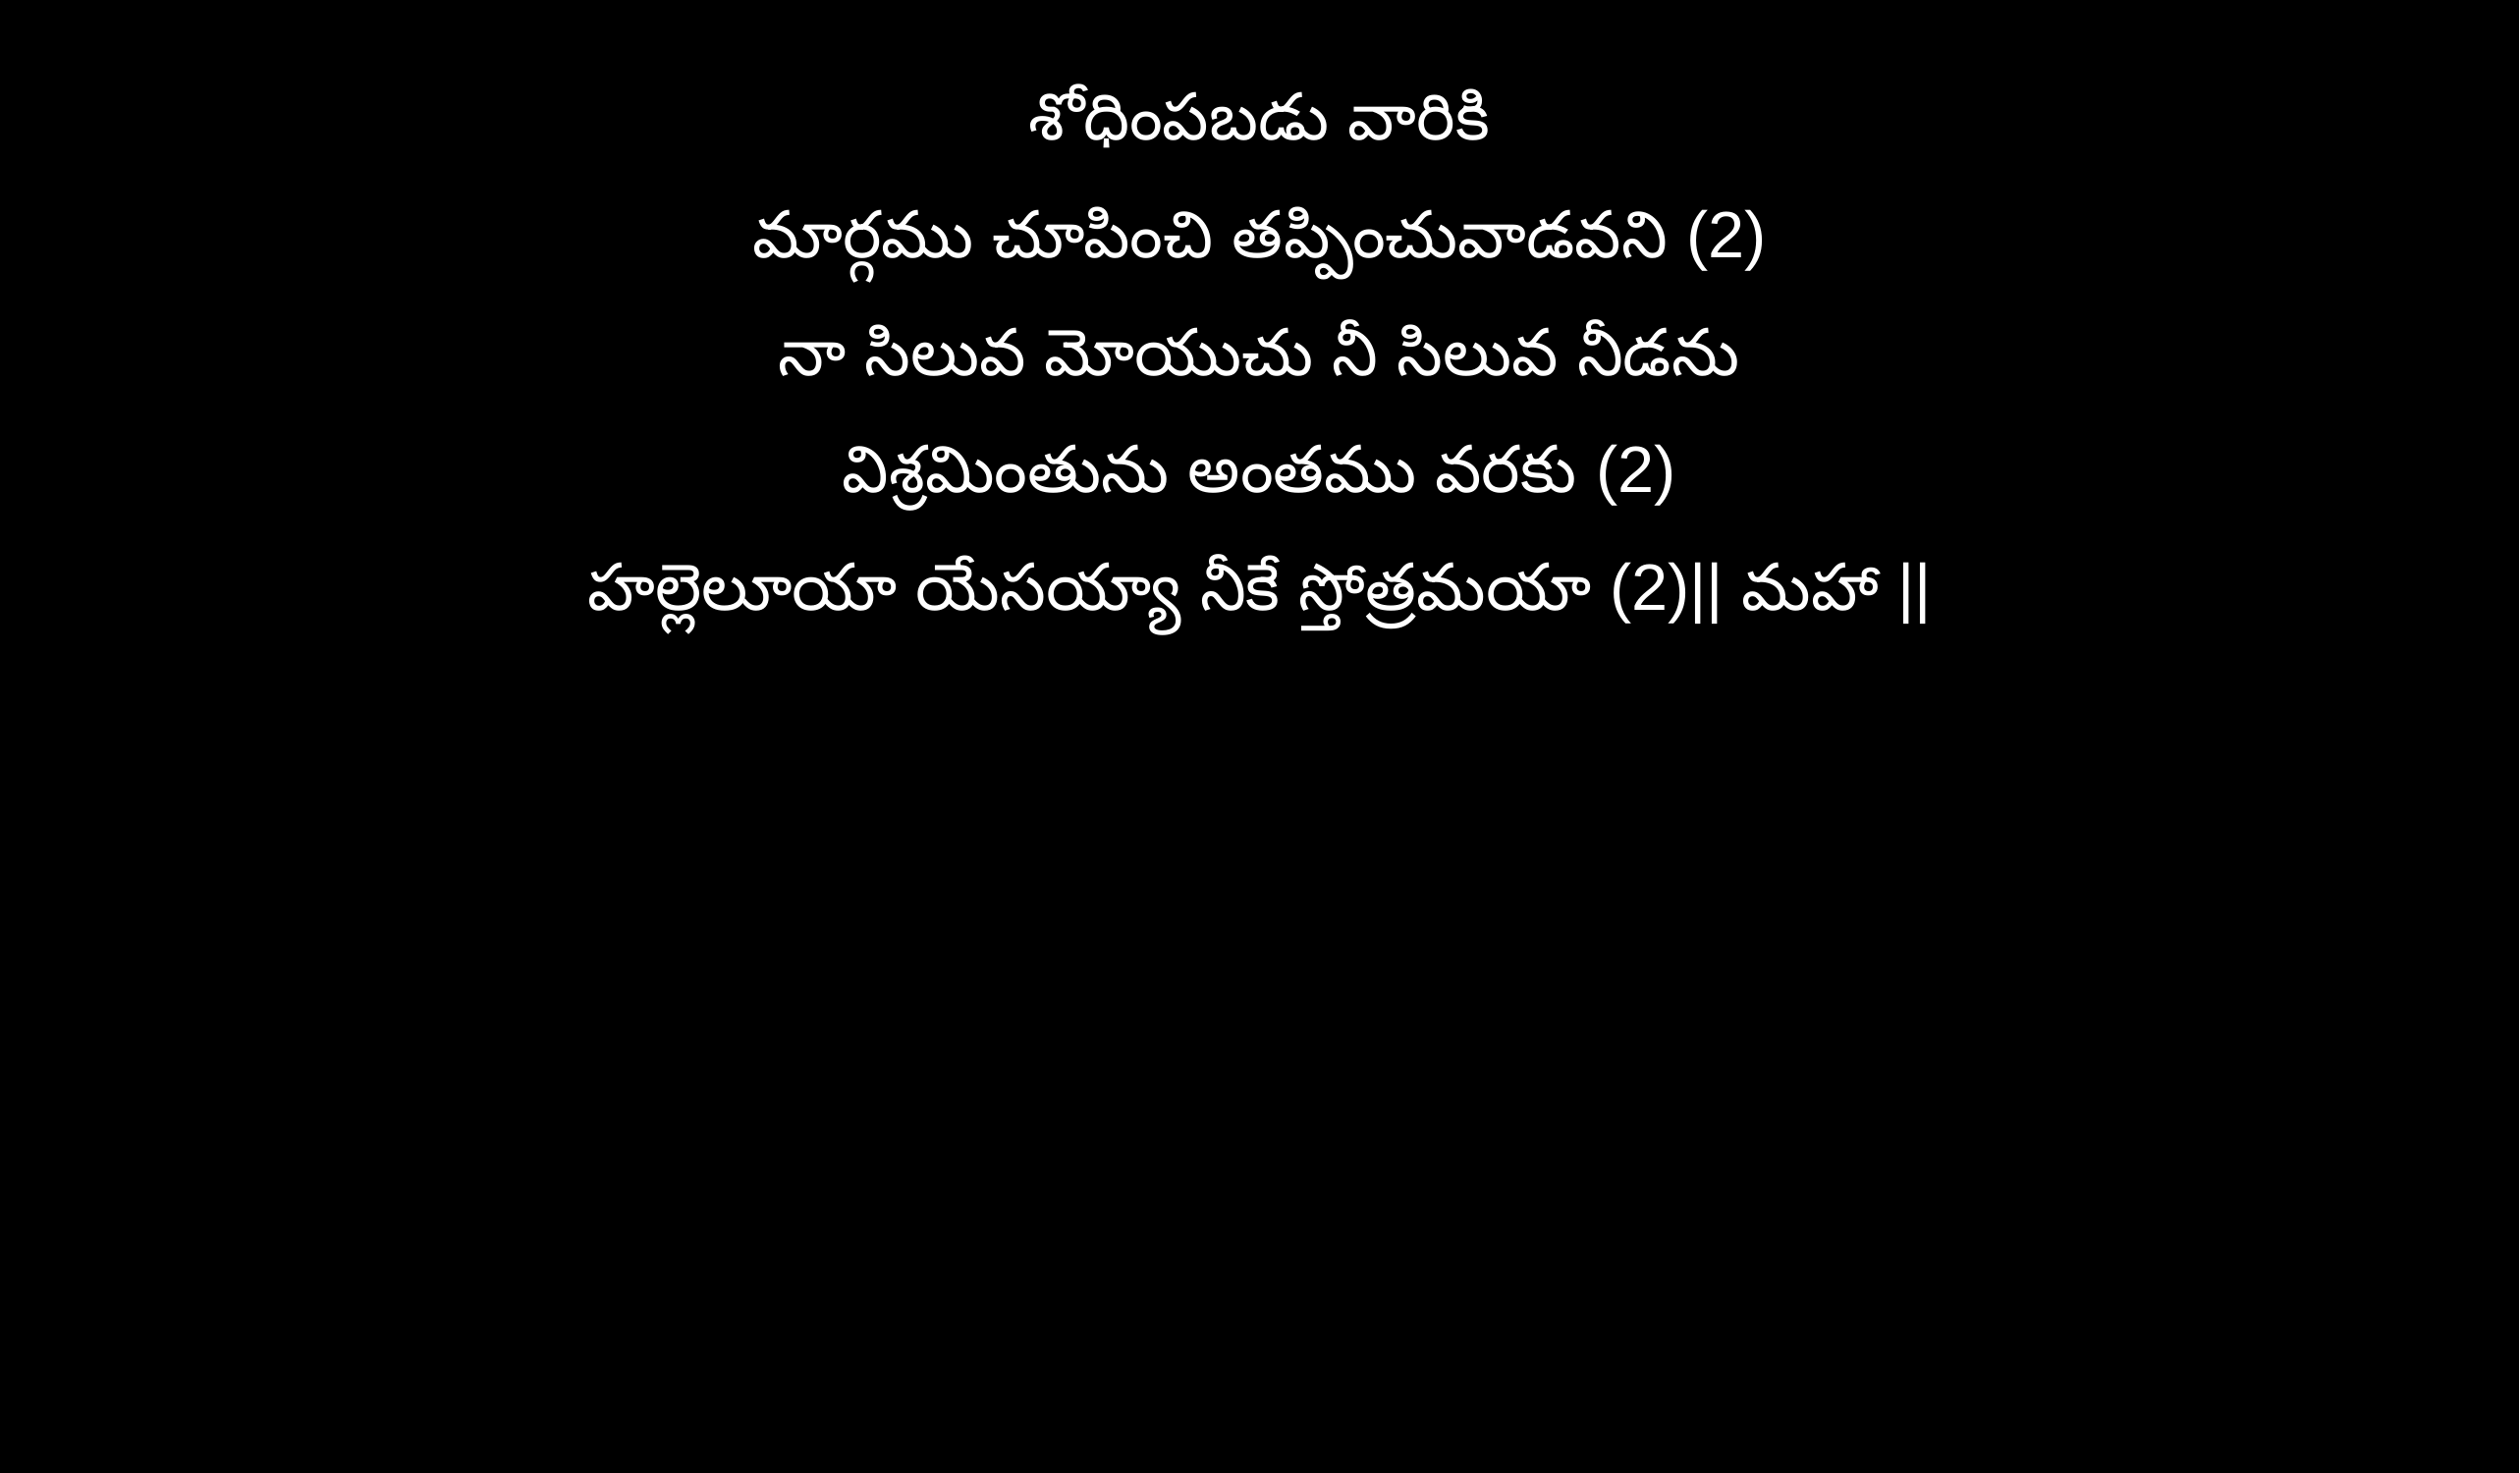

శోధింపబడు వారికి
మార్గము చూపించి తప్పించువాడవని (2)
నా సిలువ మోయుచు నీ సిలువ నీడను
విశ్రమింతును అంతము వరకు (2)
హల్లెలూయా యేసయ్యా నీకే స్తోత్రమయా (2)|| మహా ||